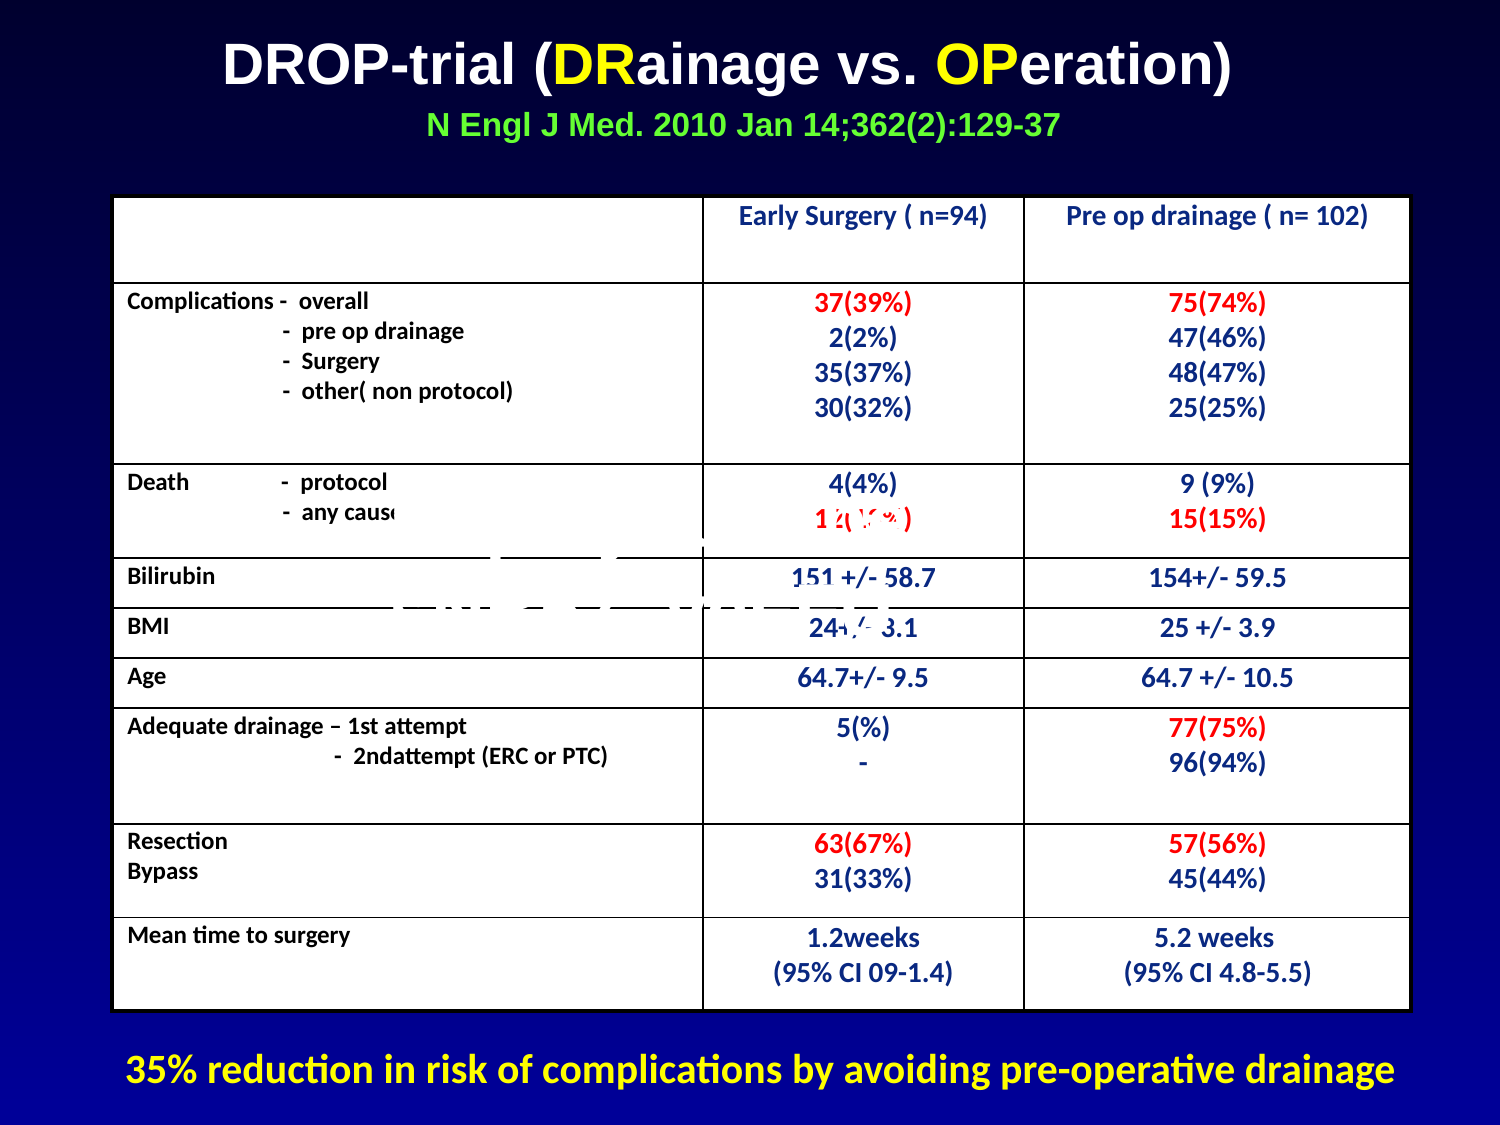

DROP-trial (DRainage vs. OPeration)
N Engl J Med. 2010 Jan 14;362(2):129-37
|  | Early Surgery ( n=94) | Pre op drainage ( n= 102) |
| --- | --- | --- |
| Complications - overall - pre op drainage - Surgery - other( non protocol) | 37(39%) 2(2%) 35(37%) 30(32%) | 75(74%) 47(46%) 48(47%) 25(25%) |
| Death - protocol - any cause | 4(4%) 12(13%) | 9 (9%) 15(15%) |
| Bilirubin | 151 +/- 58.7 | 154+/- 59.5 |
| BMI | 24+/- 3.1 | 25 +/- 3.9 |
| Age | 64.7+/- 9.5 | 64.7 +/- 10.5 |
| Adequate drainage – 1st attempt - 2ndattempt (ERC or PTC) | 5(%) - | 77(75%) 96(94%) |
| Resection Bypass | 63(67%) 31(33%) | 57(56%) 45(44%) |
| Mean time to surgery | 1.2weeks (95% CI 09-1.4) | 5.2 weeks (95% CI 4.8-5.5) |
http://youtu.be/sNB57_vcFFU
35% reduction in risk of complications by avoiding pre-operative drainage